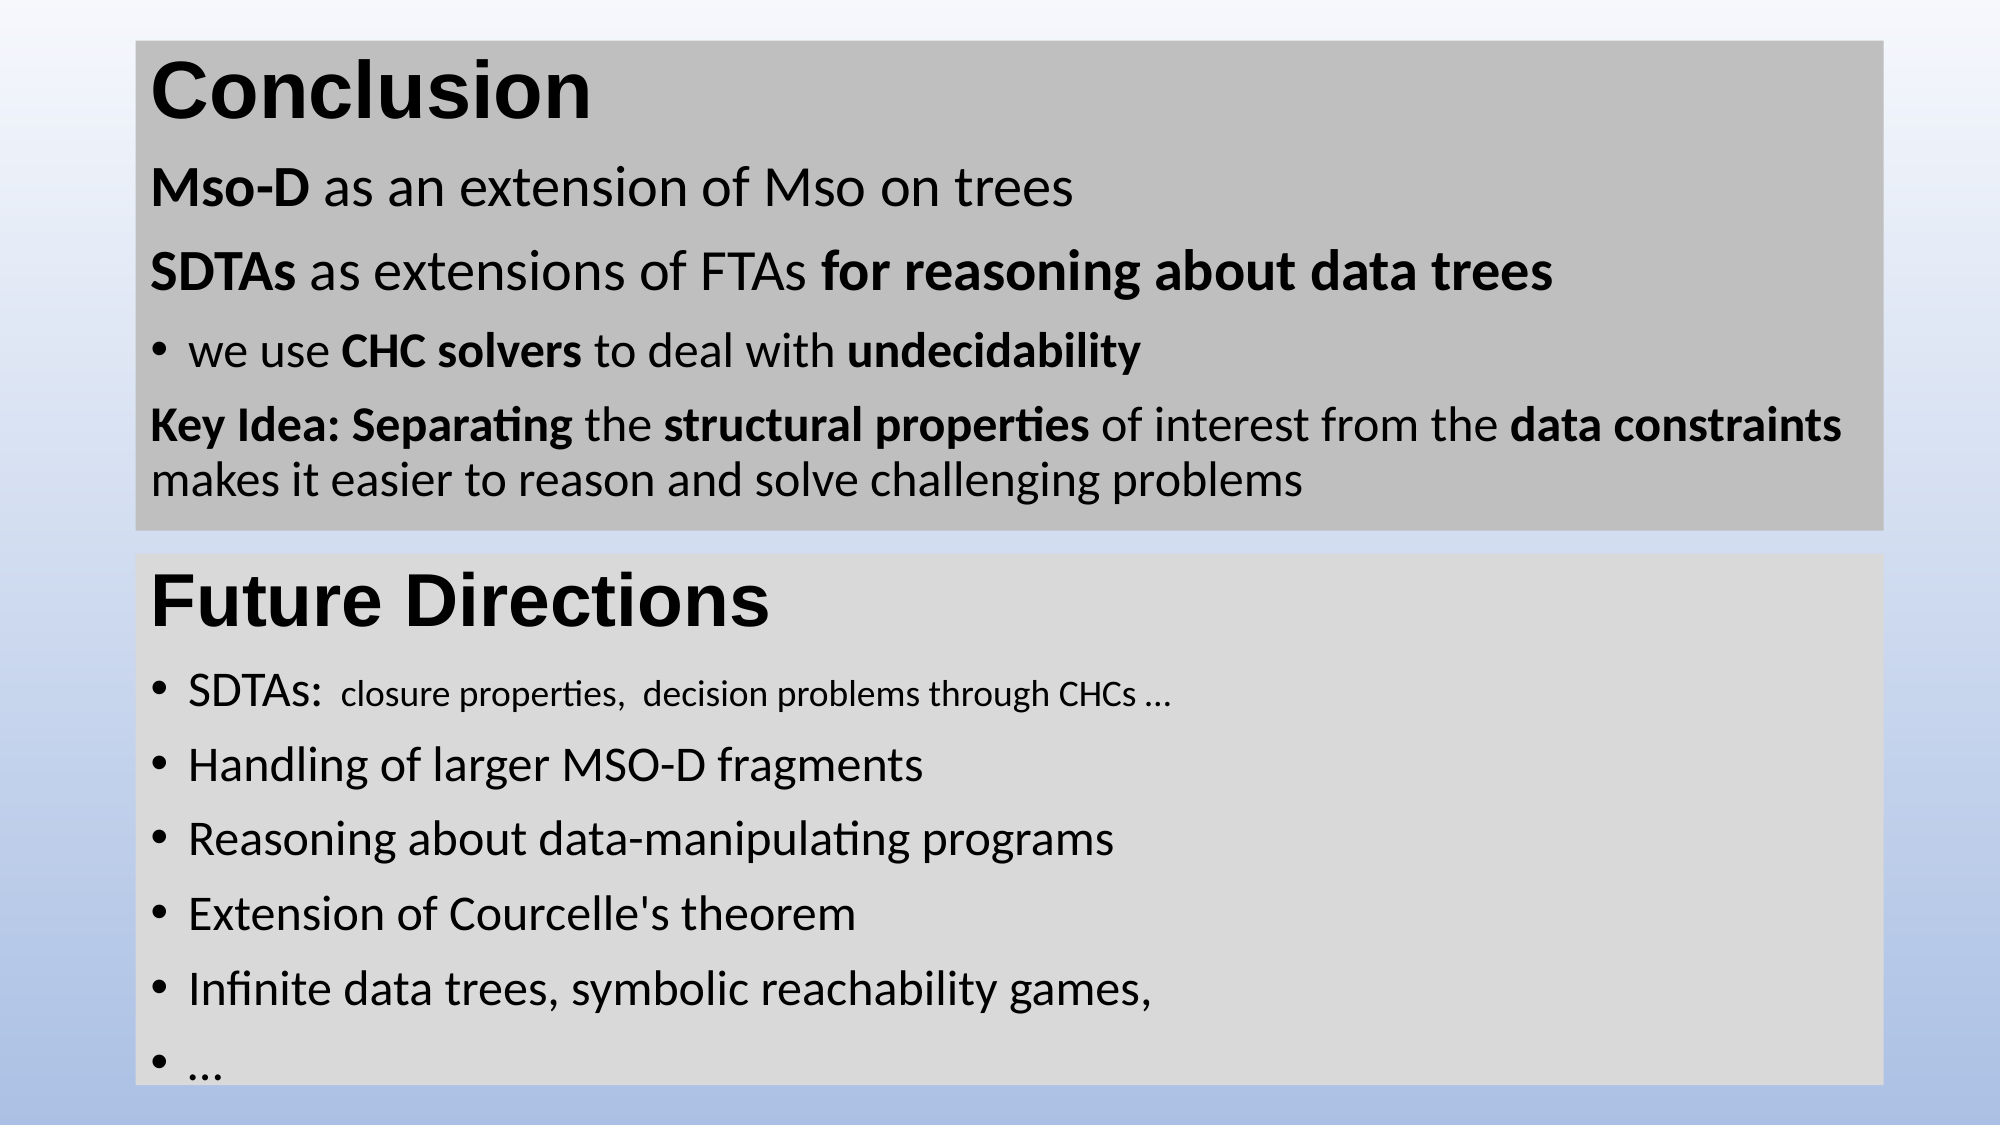

Conclusion
Mso-D as an extension of Mso on trees
SDTAs as extensions of FTAs for reasoning about data trees
we use CHC solvers to deal with undecidability
Key Idea: Separating the structural properties of interest from the data constraints makes it easier to reason and solve challenging problems

Future Directions
SDTAs:  closure properties,  decision problems through CHCs …
Handling of larger MSO-D fragments
Reasoning about data-manipulating programs
Extension of Courcelle's theorem
Infinite data trees, symbolic reachability games,
…